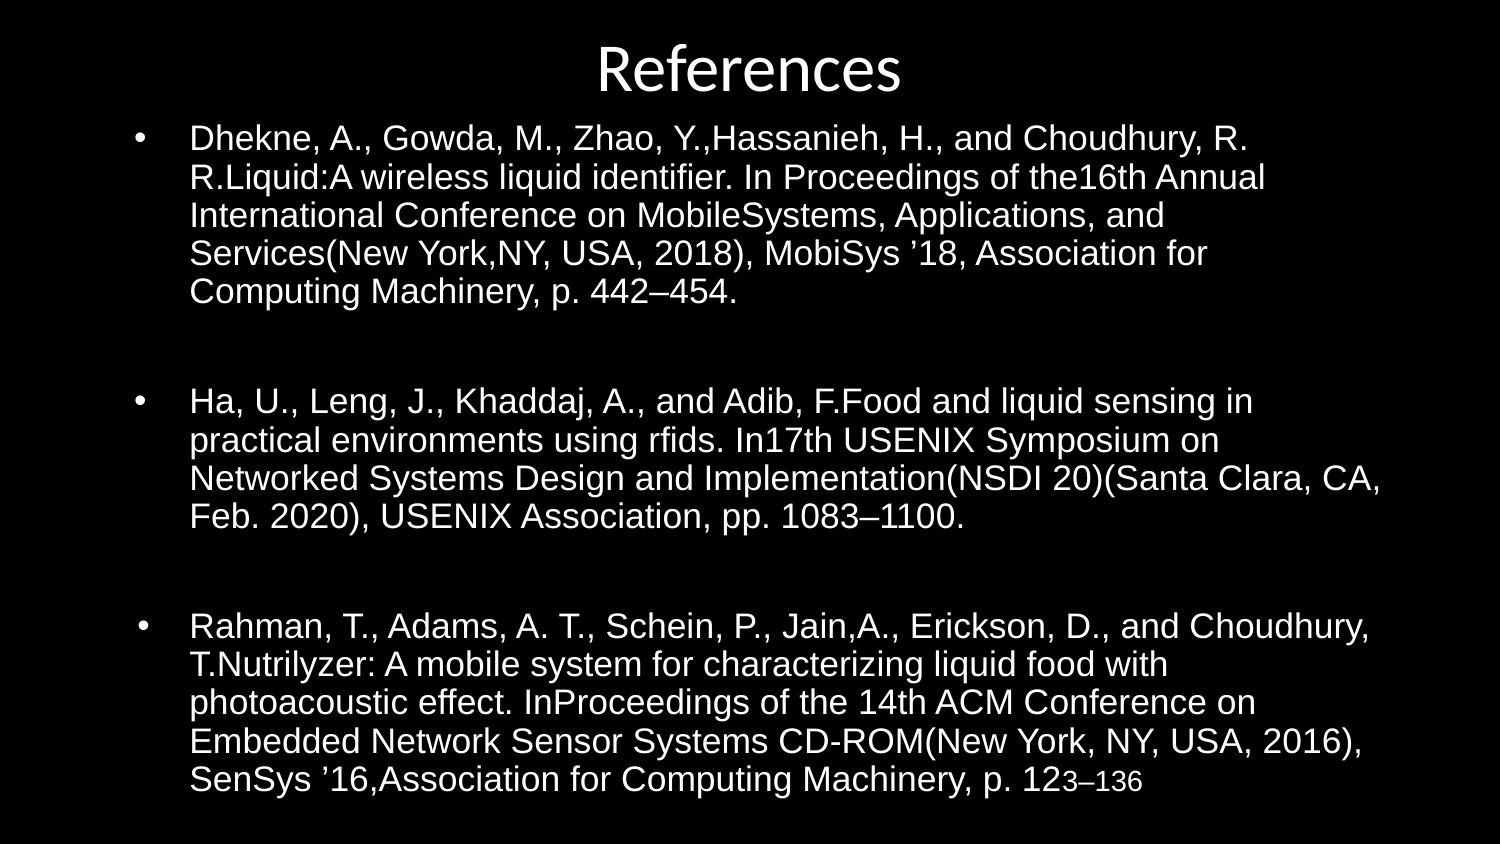

# References
Dhekne, A., Gowda, M., Zhao, Y.,Hassanieh, H., and Choudhury, R. R.Liquid:A wireless liquid identifier. In Proceedings of the16th Annual International Conference on MobileSystems, Applications, and Services(New York,NY, USA, 2018), MobiSys ’18, Association for Computing Machinery, p. 442–454.

Ha, U., Leng, J., Khaddaj, A., and Adib, F.Food and liquid sensing in practical environments using rfids. In17th USENIX Symposium on Networked Systems Design and Implementation(NSDI 20)(Santa Clara, CA, Feb. 2020), USENIX Association, pp. 1083–1100.

Rahman, T., Adams, A. T., Schein, P., Jain,A., Erickson, D., and Choudhury, T.Nutrilyzer: A mobile system for characterizing liquid food with photoacoustic effect. InProceedings of the 14th ACM Conference on Embedded Network Sensor Systems CD-ROM(New York, NY, USA, 2016), SenSys ’16,Association for Computing Machinery, p. 123–136